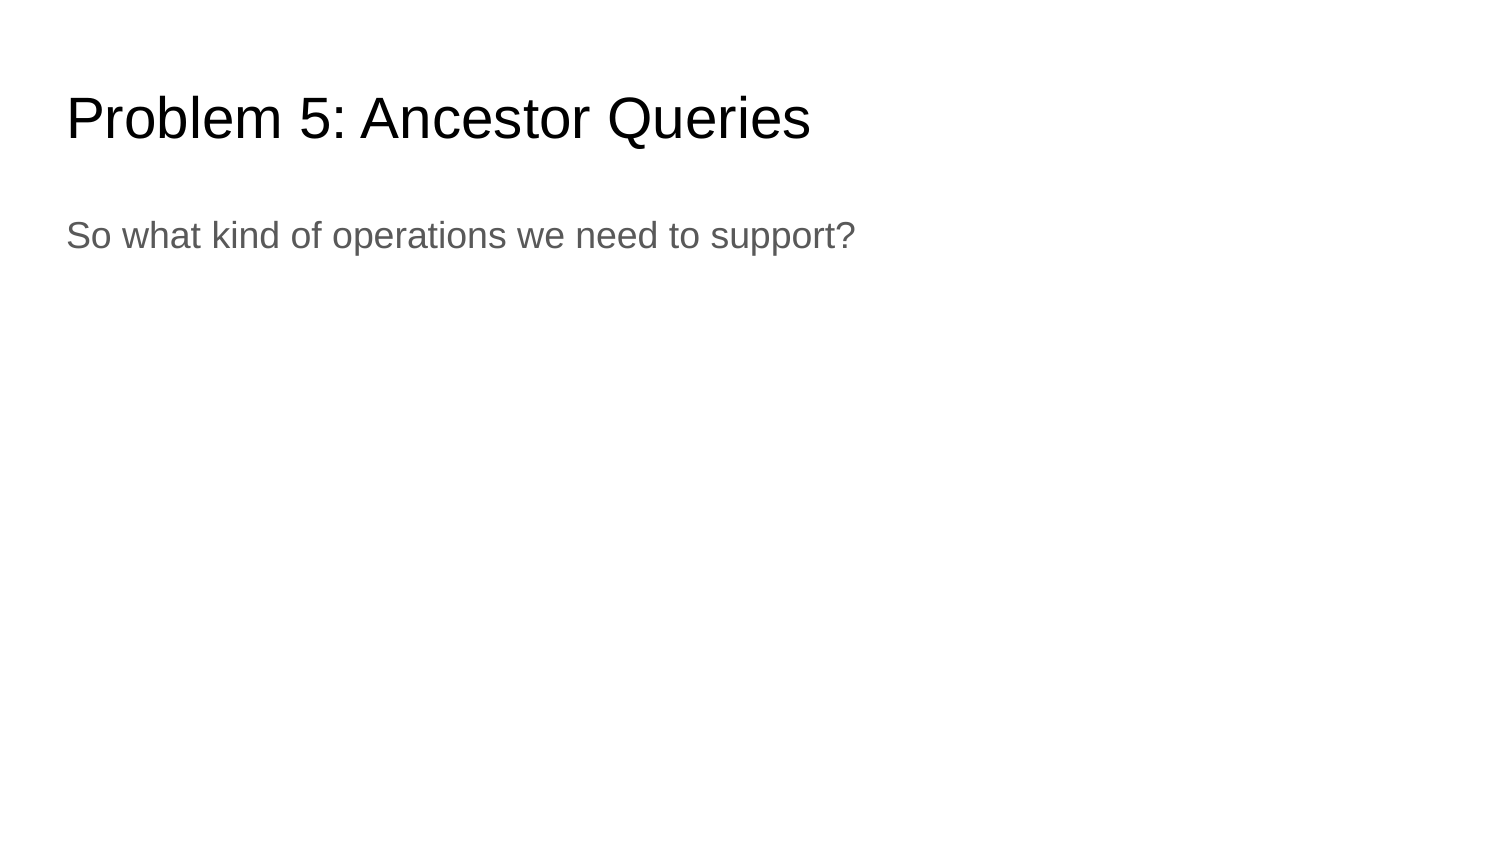

# Problem 5: Ancestor Queries

So what kind of operations we need to support?